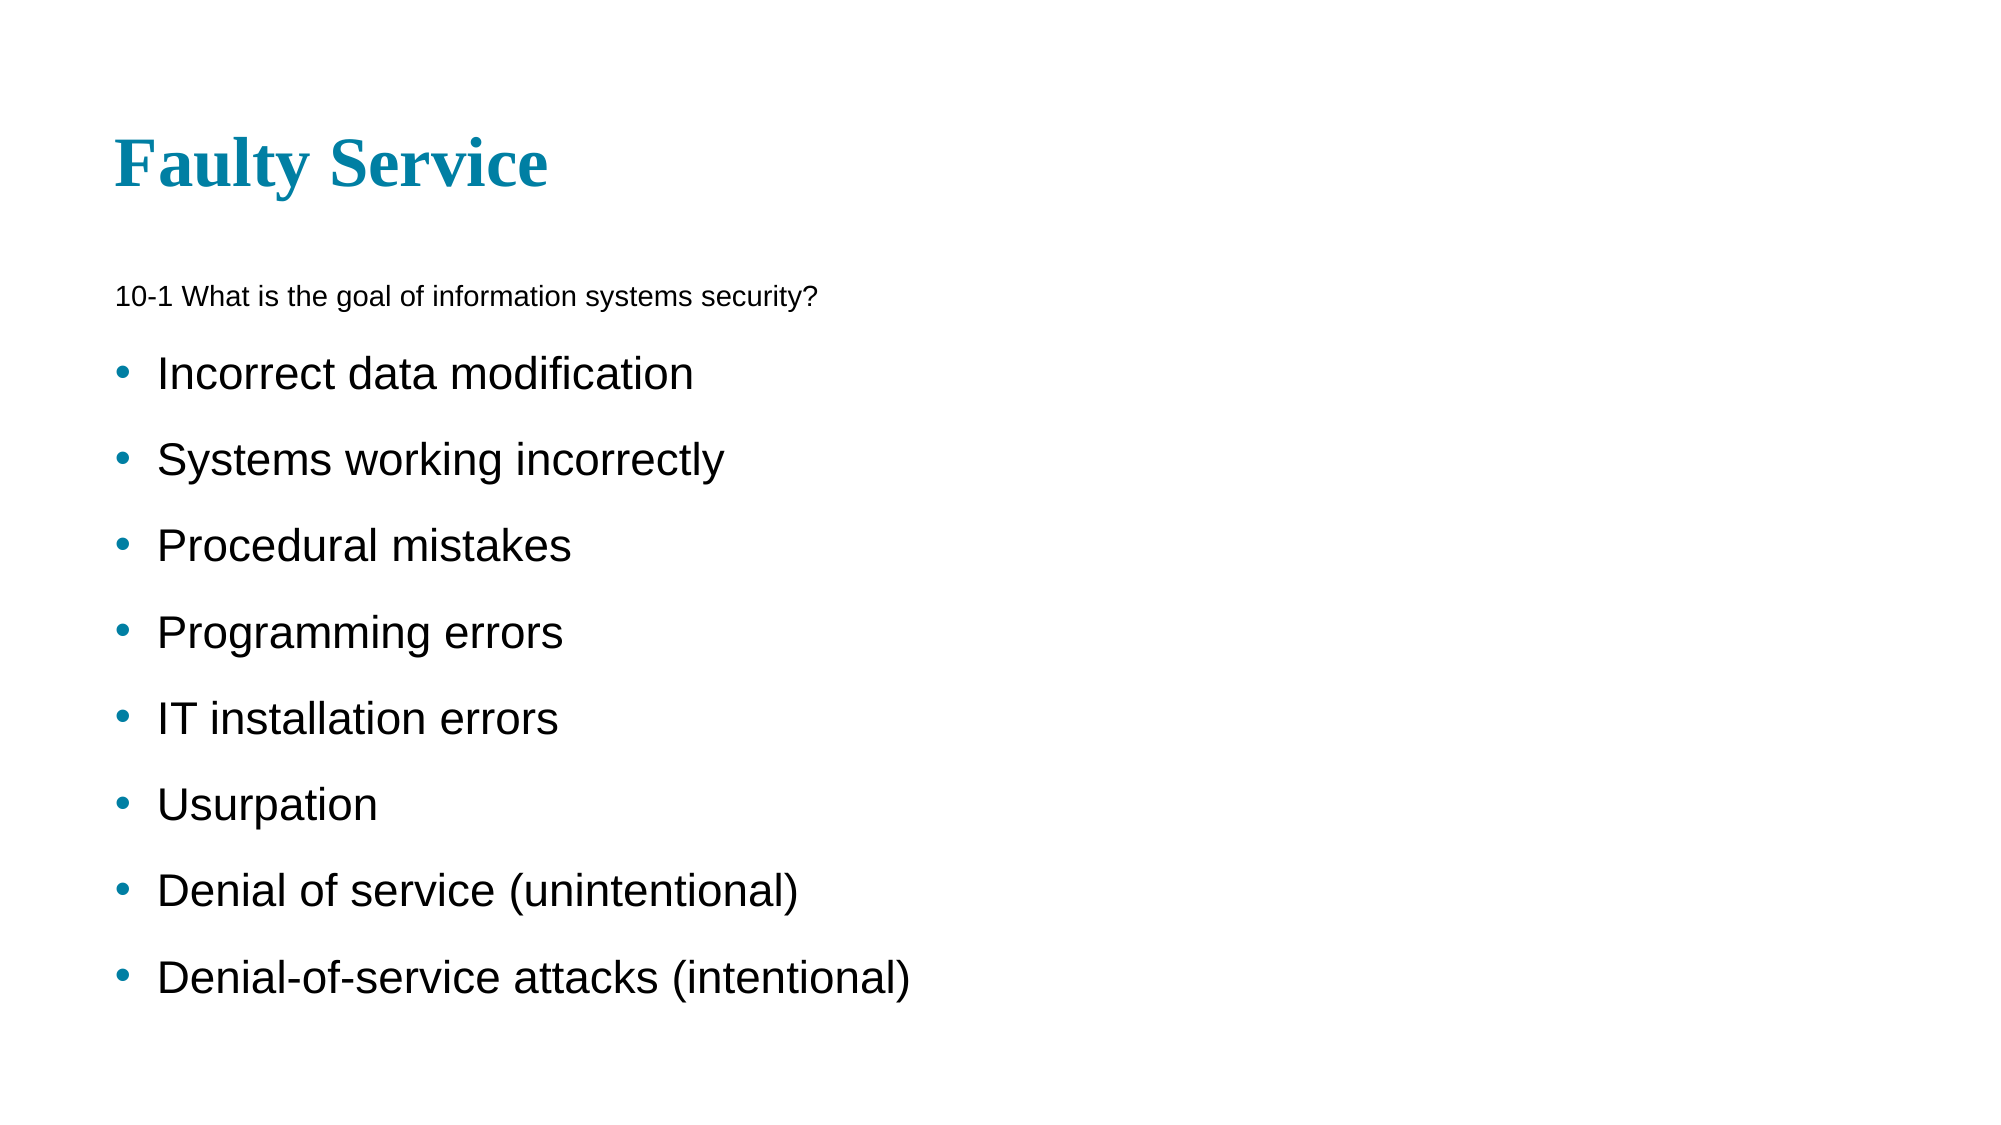

# Faulty Service
10-1 What is the goal of information systems security?
Incorrect data modification
Systems working incorrectly
Procedural mistakes
Programming errors
I T installation errors
Usurpation
Denial of service (unintentional)
Denial-of-service attacks (intentional)